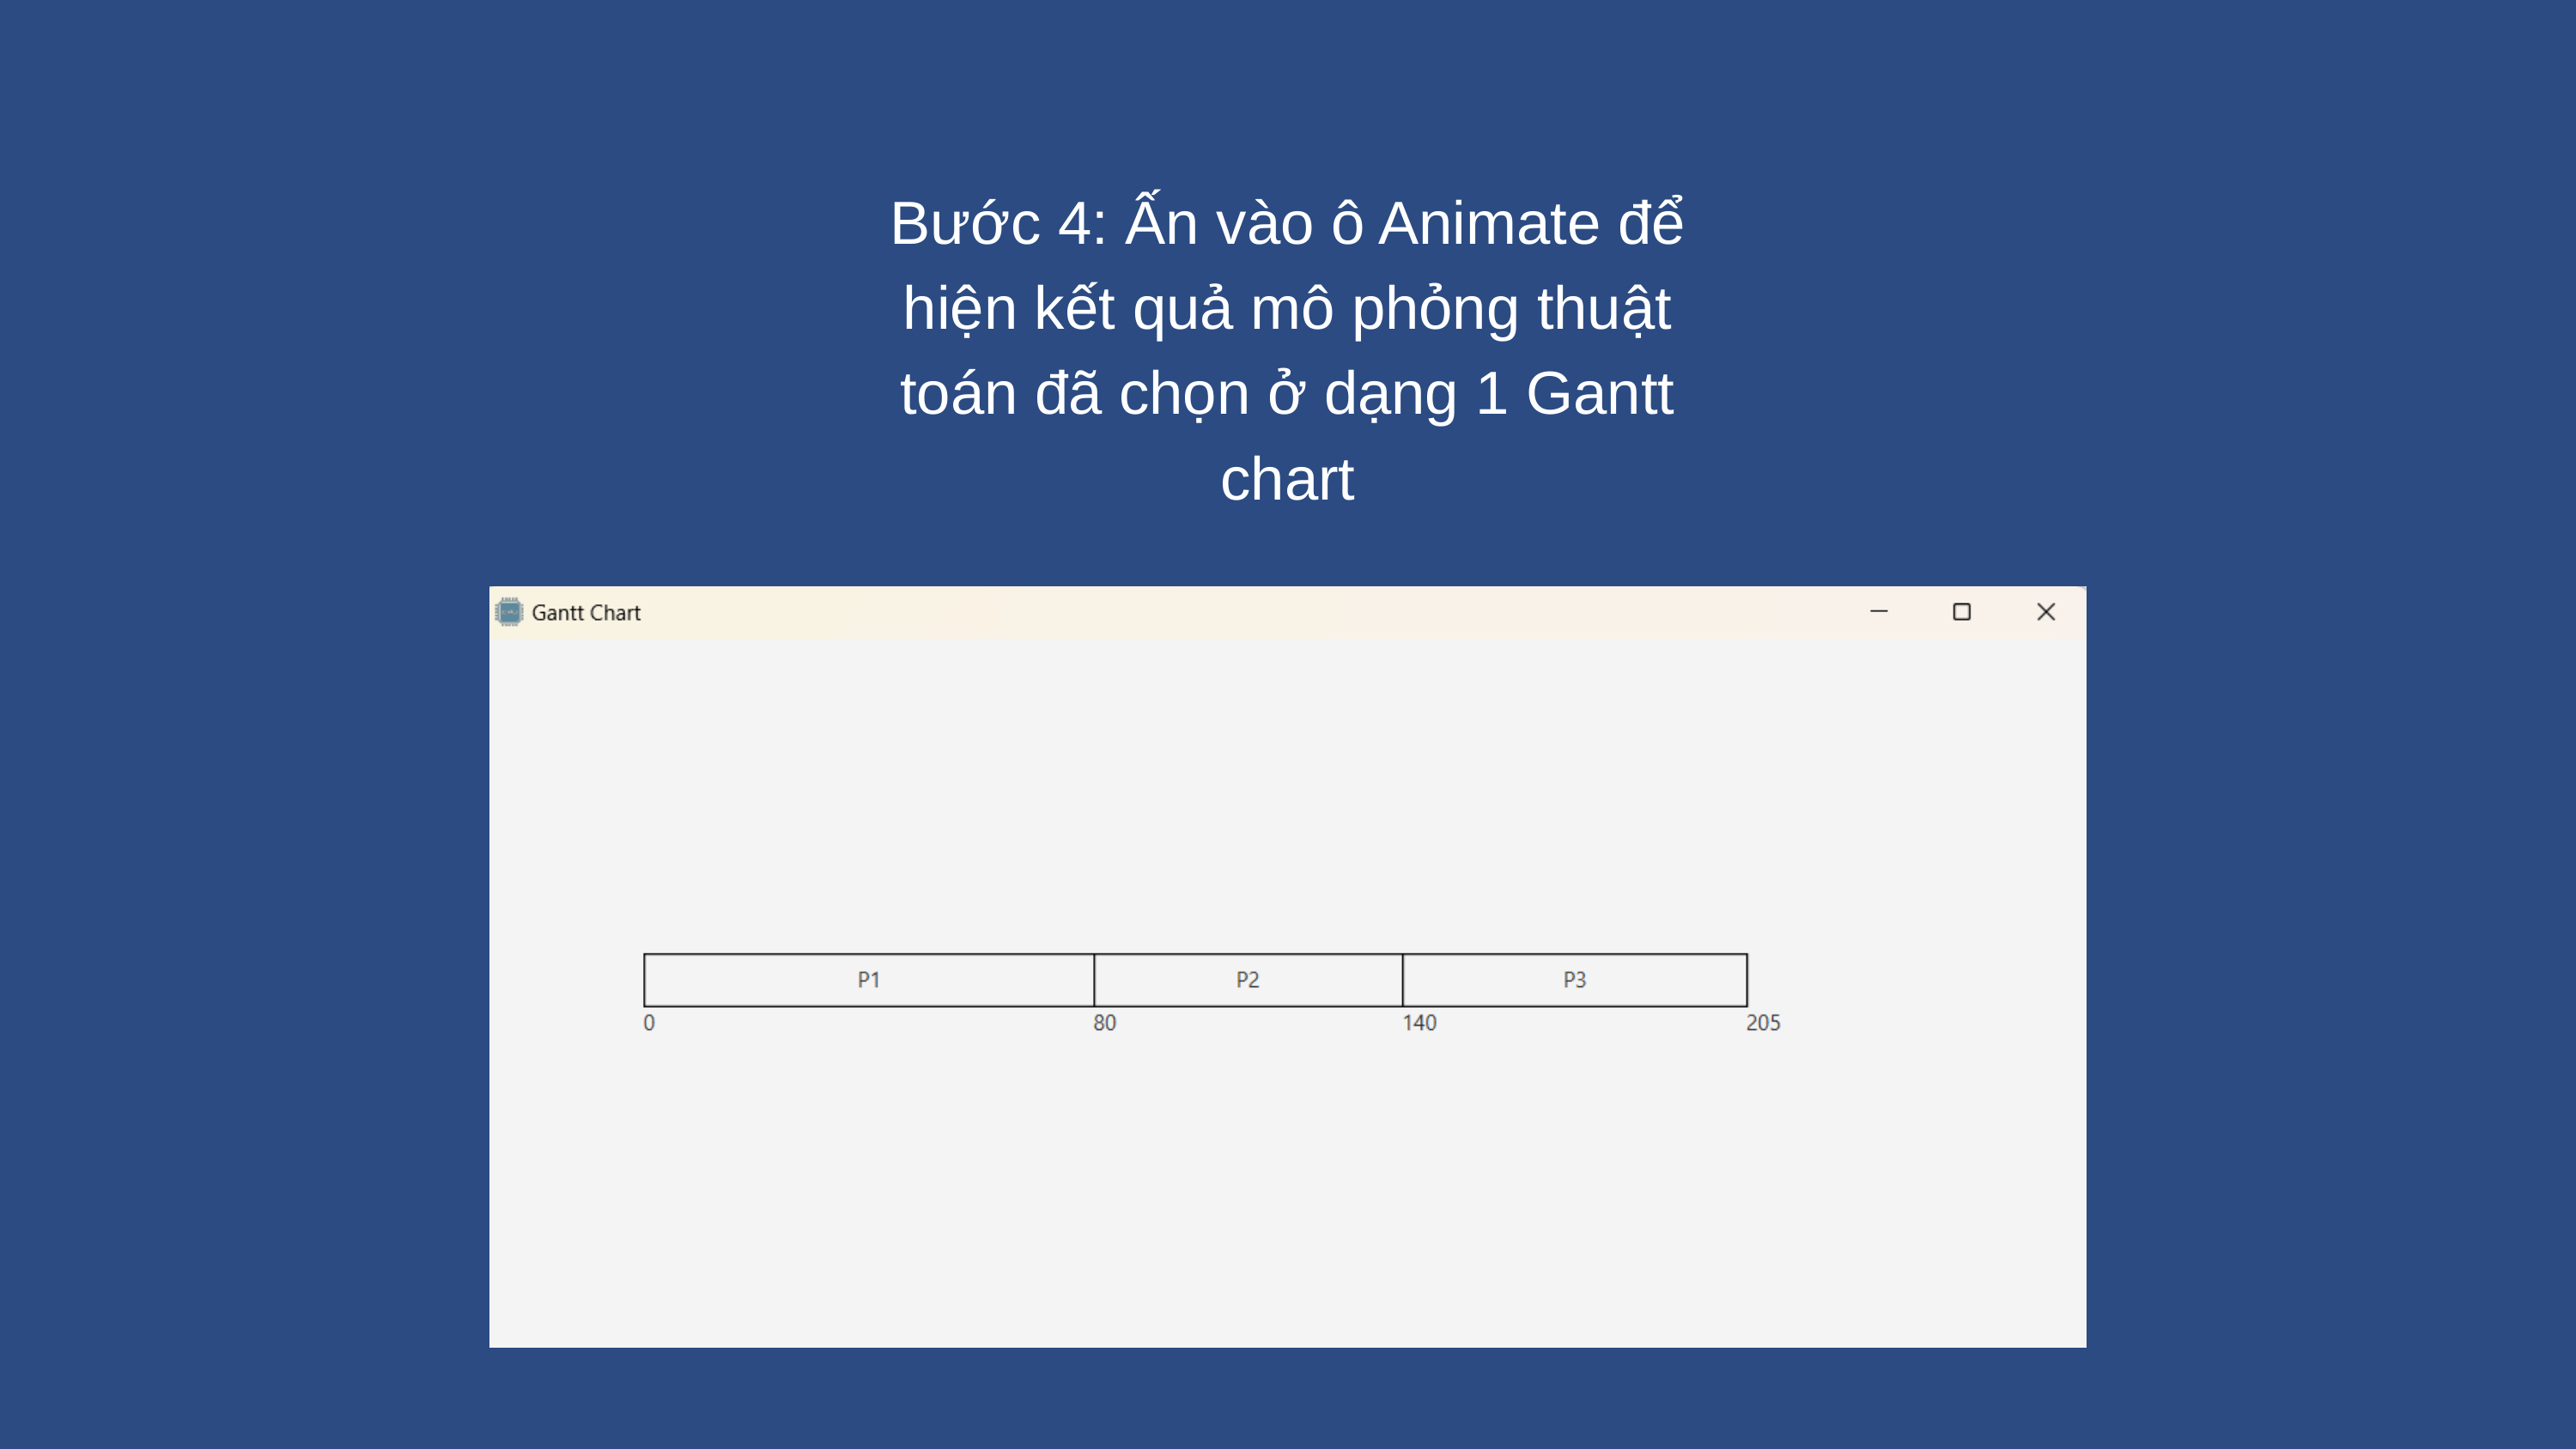

Bước 4: Ấn vào ô Animate để hiện kết quả mô phỏng thuật toán đã chọn ở dạng 1 Gantt chart